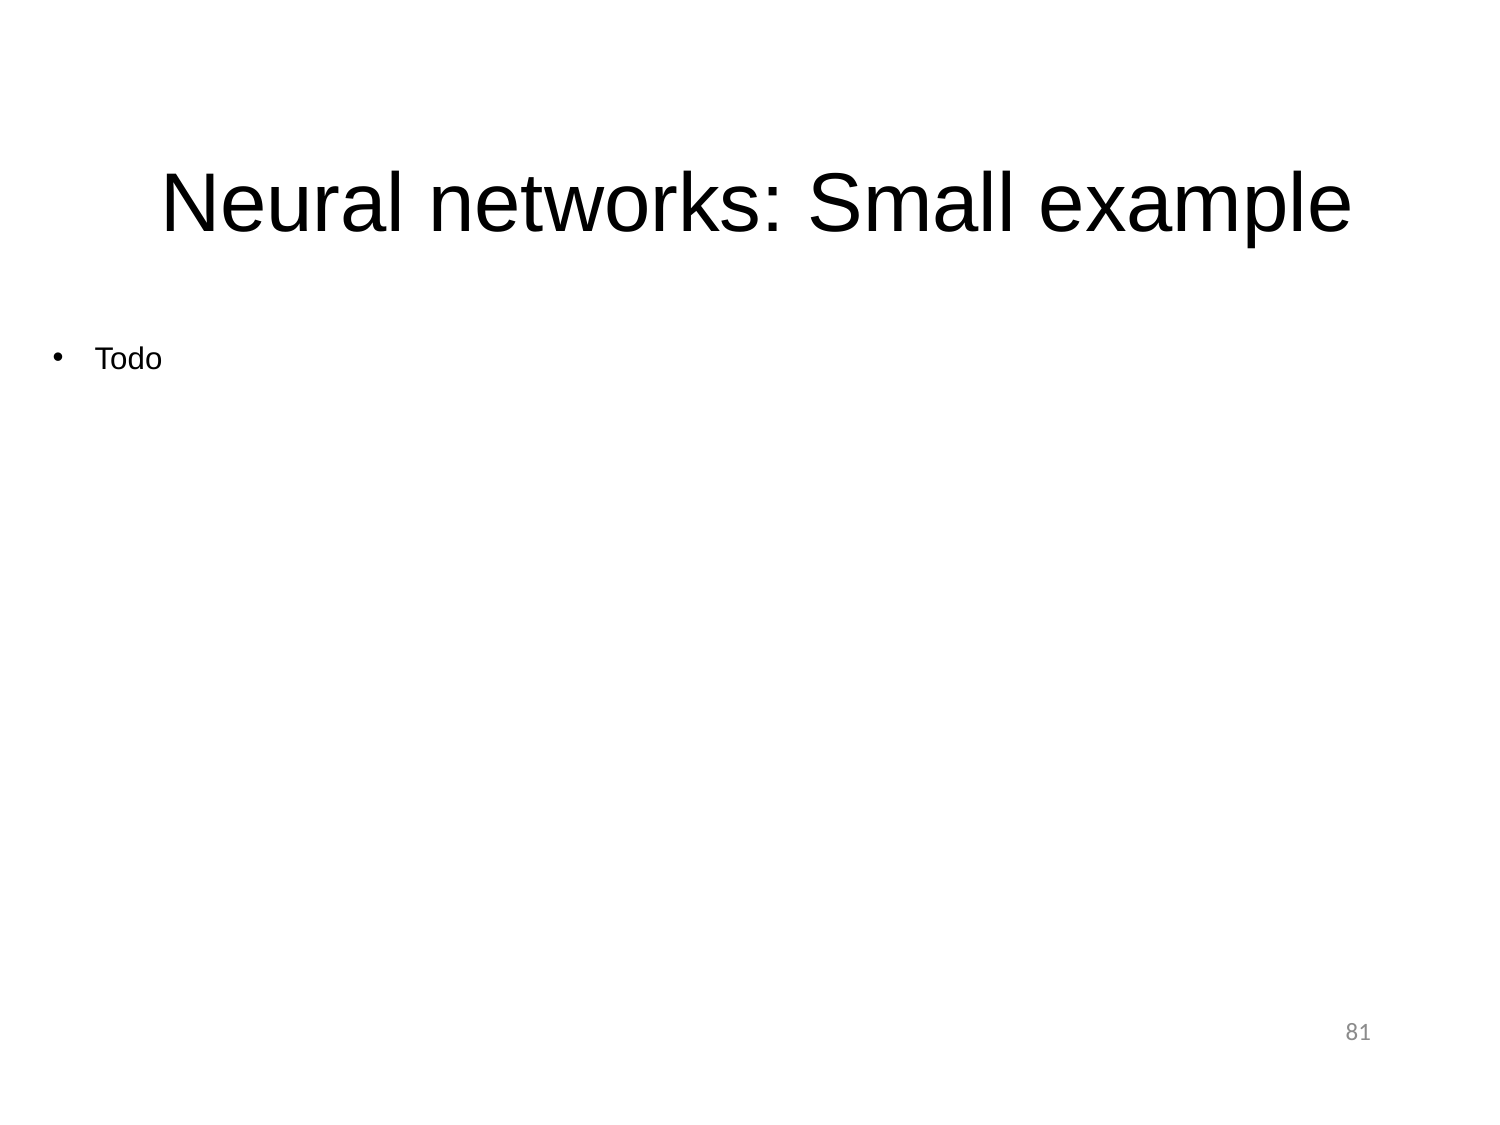

# Neural networks: Small example
Todo

81